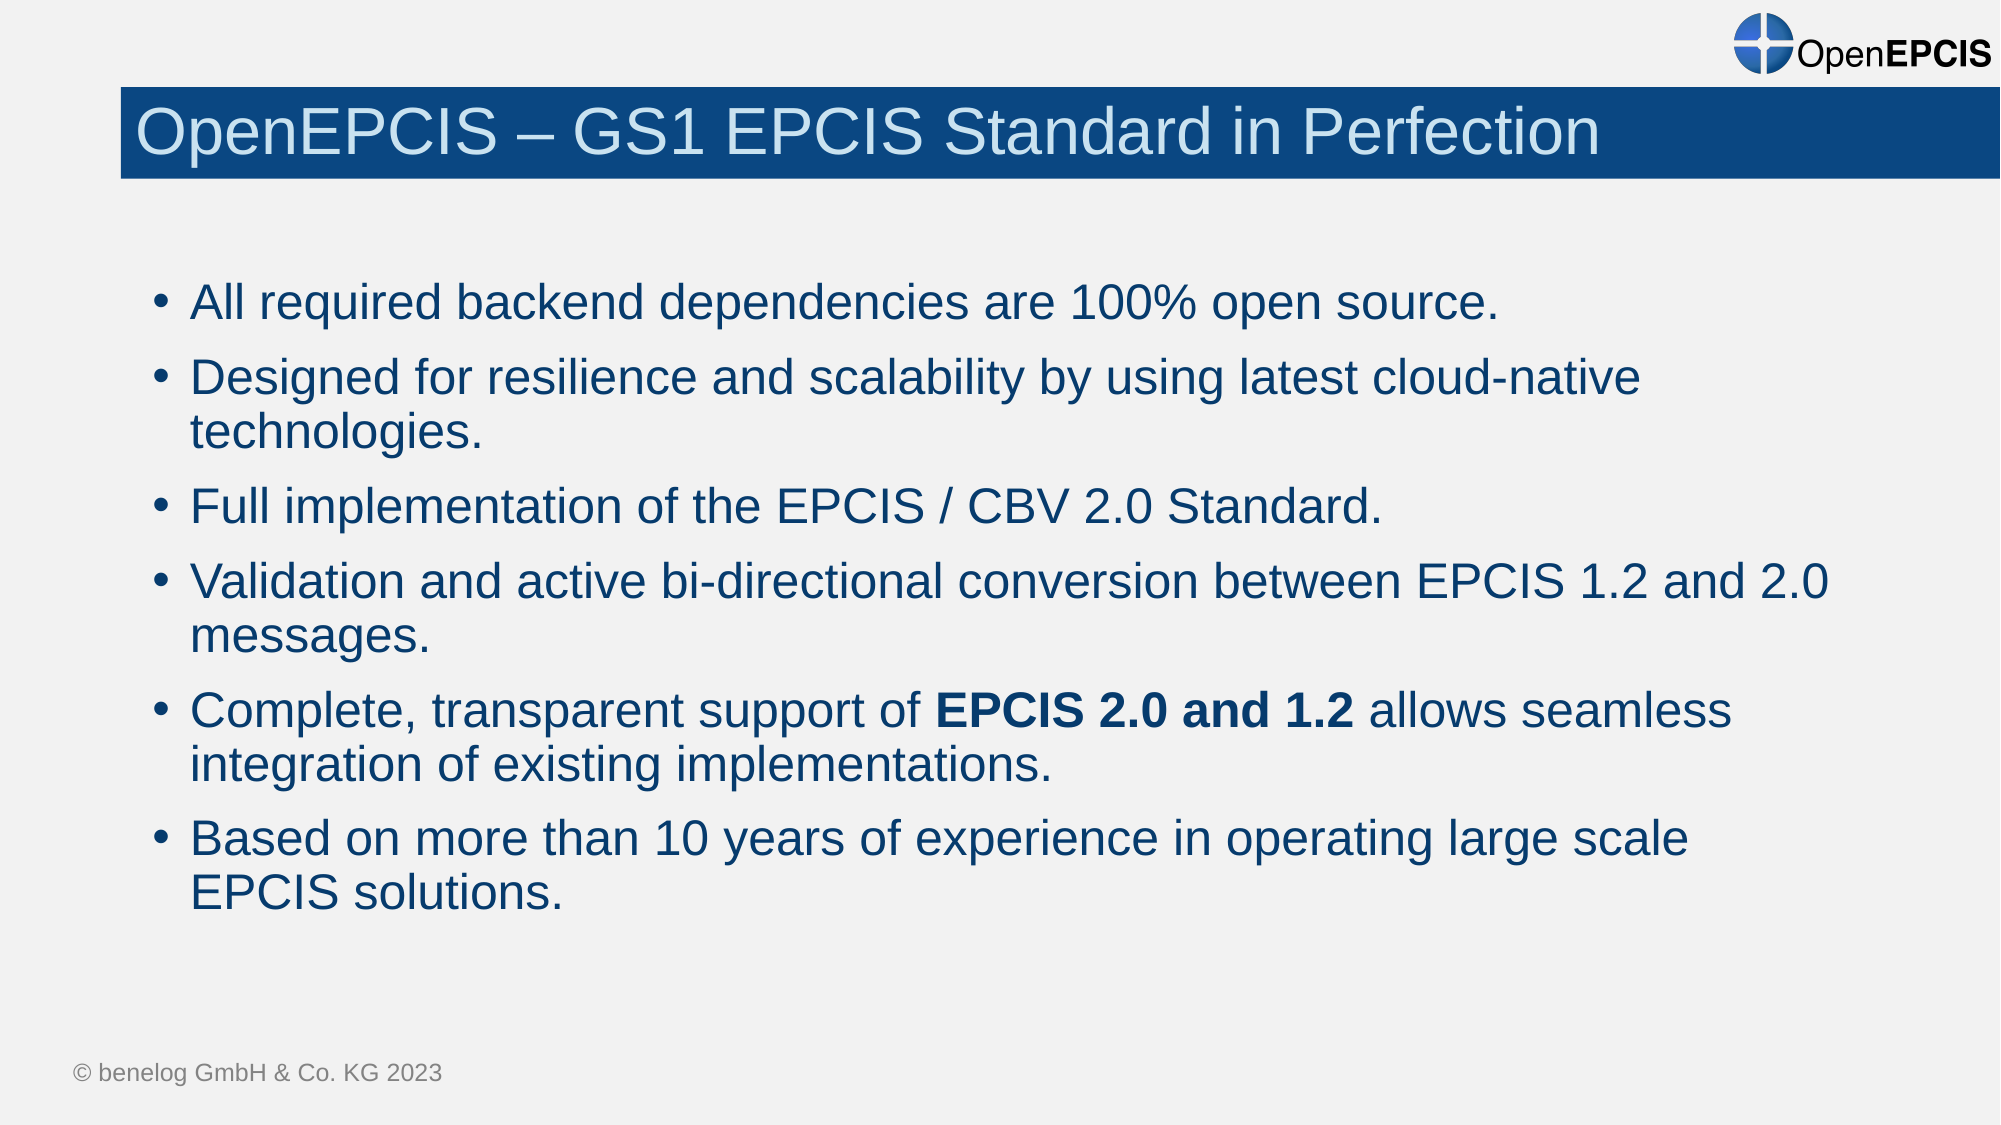

# OpenEPCIS – GS1 EPCIS Standard in Perfection
All required backend dependencies are 100% open source.
Designed for resilience and scalability by using latest cloud-native technologies.
Full implementation of the EPCIS / CBV 2.0 Standard.
Validation and active bi-directional conversion between EPCIS 1.2 and 2.0 messages.
Complete, transparent support of EPCIS 2.0 and 1.2 allows seamless integration of existing implementations.
Based on more than 10 years of experience in operating large scale EPCIS solutions.